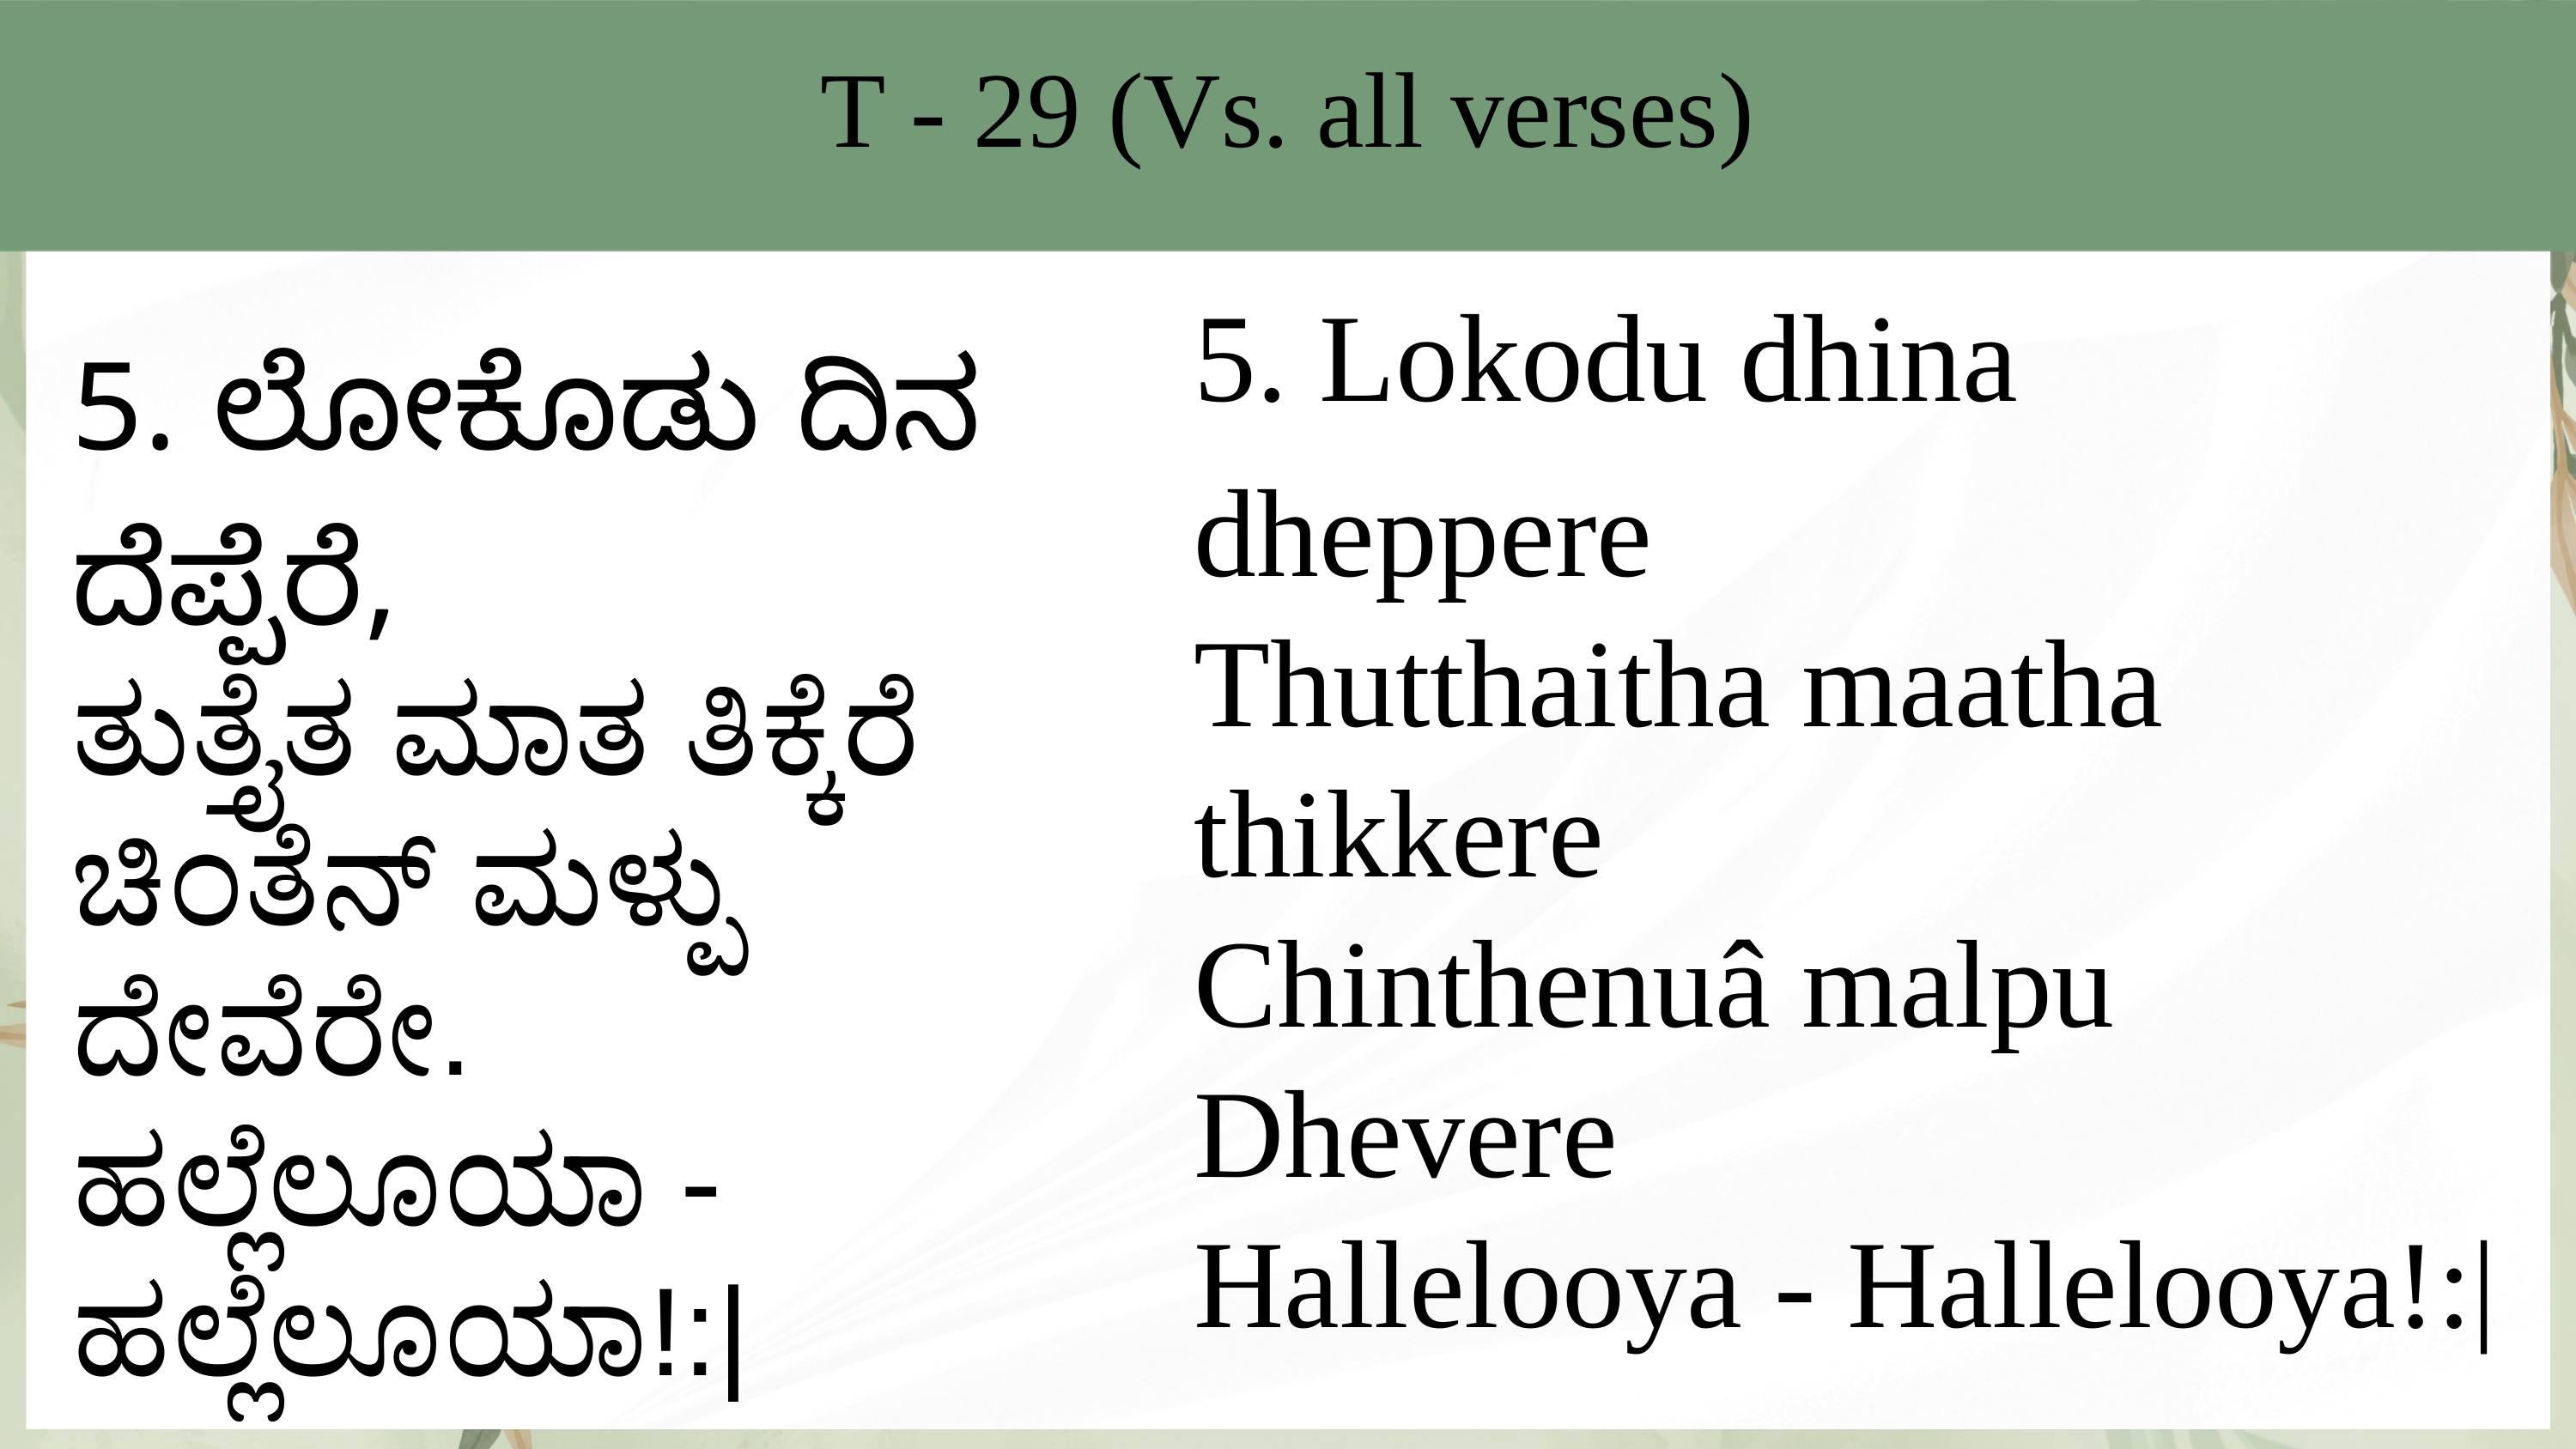

T - 29 (Vs. all verses)
5. Lokodu dhina dheppere
Thutthaitha maatha thikkere
Chinthenuâ malpu Dhevere
Hallelooya - Hallelooya!:|
5. ಲೋಕೊಡು ದಿನ ದೆಪ್ಪೆರೆ,
ತುತ್ತೈತ ಮಾತ ತಿಕ್ಕೆರೆ
ಚಿಂತೆನ್ ಮಳ್ಪು ದೇವೆರೇ.
ಹಲ್ಲೆಲೂಯಾ - ಹಲ್ಲೆಲೂಯಾ!:|